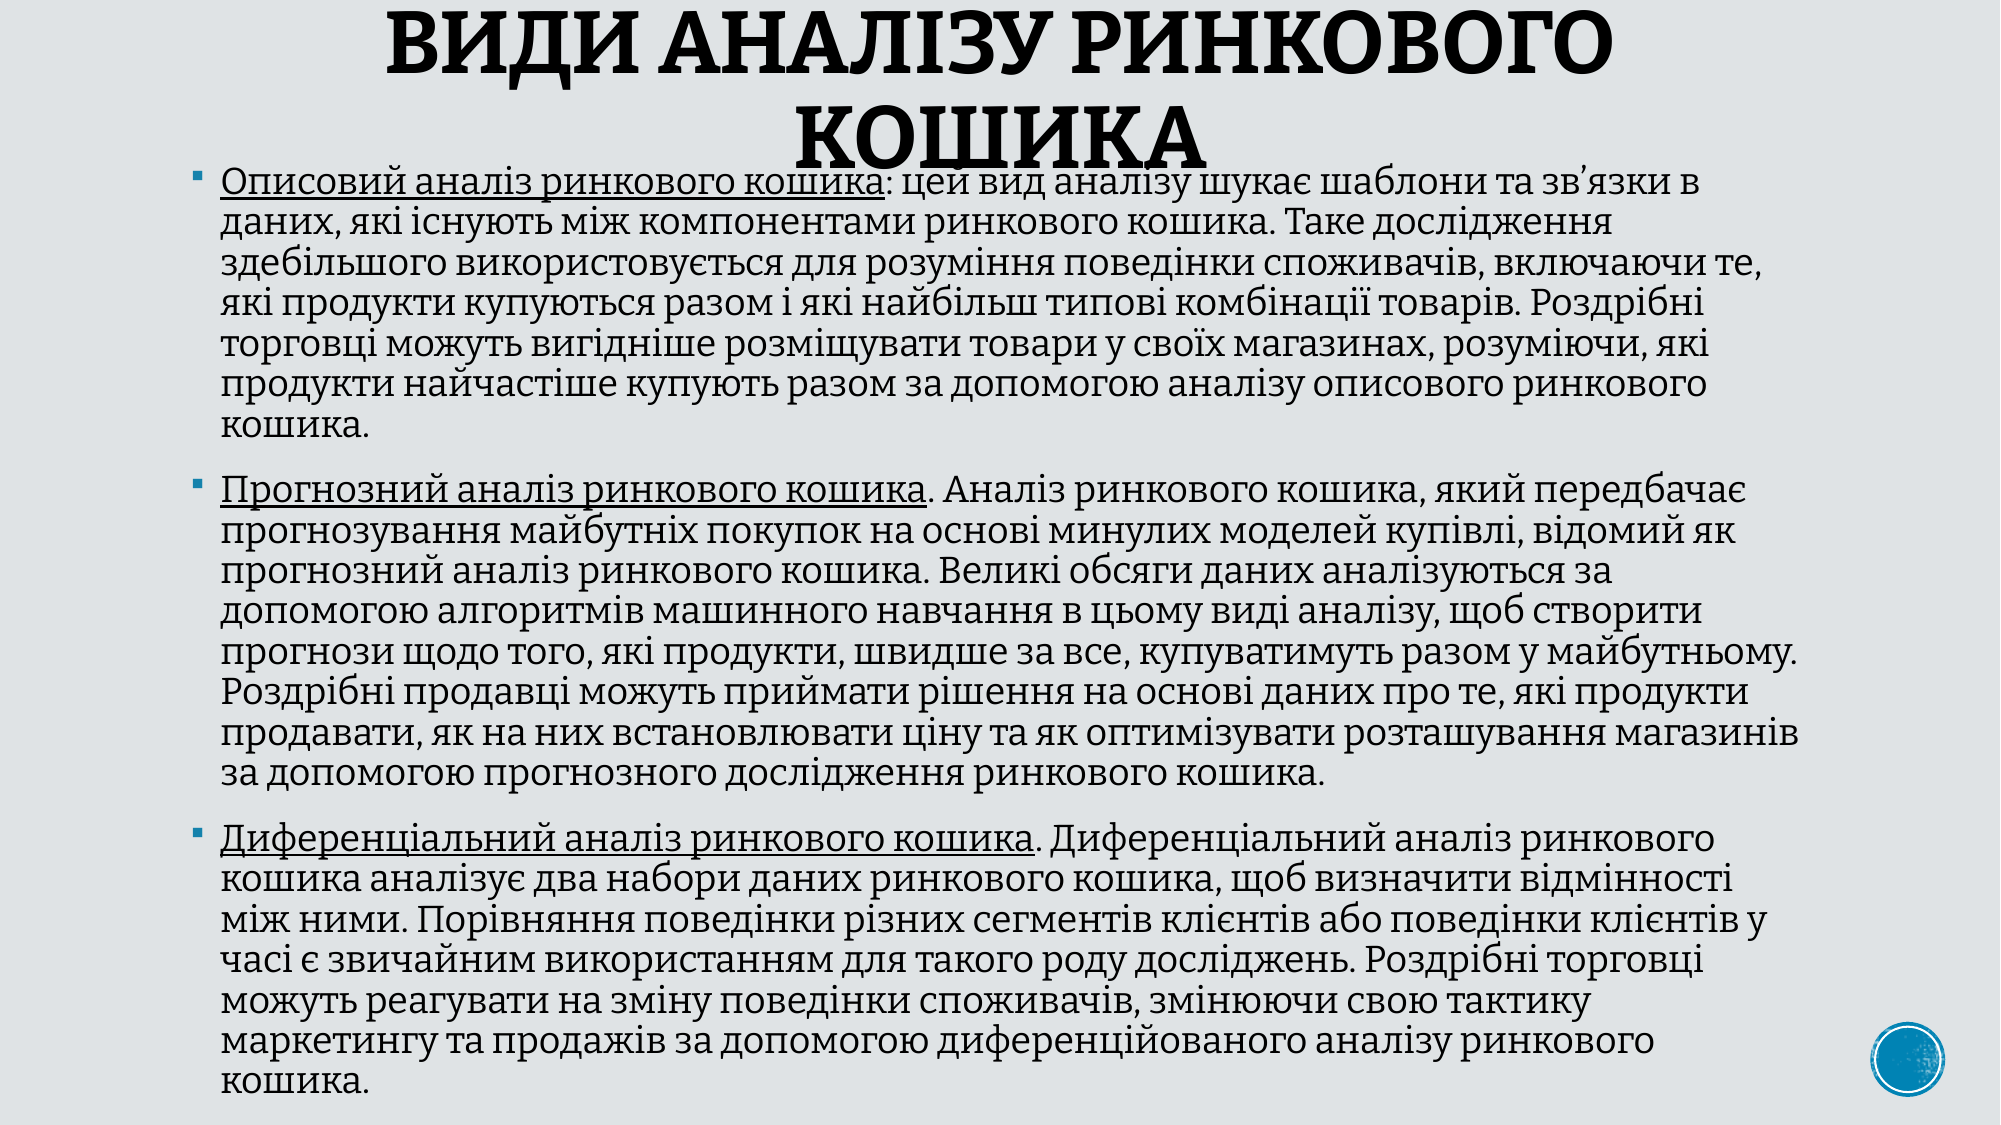

# Види аналізу ринкового кошика
Описовий аналіз ринкового кошика: цей вид аналізу шукає шаблони та зв’язки в даних, які існують між компонентами ринкового кошика. Таке дослідження здебільшого використовується для розуміння поведінки споживачів, включаючи те, які продукти купуються разом і які найбільш типові комбінації товарів. Роздрібні торговці можуть вигідніше розміщувати товари у своїх магазинах, розуміючи, які продукти найчастіше купують разом за допомогою аналізу описового ринкового кошика.
Прогнозний аналіз ринкового кошика. Аналіз ринкового кошика, який передбачає прогнозування майбутніх покупок на основі минулих моделей купівлі, відомий як прогнозний аналіз ринкового кошика. Великі обсяги даних аналізуються за допомогою алгоритмів машинного навчання в цьому виді аналізу, щоб створити прогнози щодо того, які продукти, швидше за все, купуватимуть разом у майбутньому. Роздрібні продавці можуть приймати рішення на основі даних про те, які продукти продавати, як на них встановлювати ціну та як оптимізувати розташування магазинів за допомогою прогнозного дослідження ринкового кошика.
Диференціальний аналіз ринкового кошика. Диференціальний аналіз ринкового кошика аналізує два набори даних ринкового кошика, щоб визначити відмінності між ними. Порівняння поведінки різних сегментів клієнтів або поведінки клієнтів у часі є звичайним використанням для такого роду досліджень. Роздрібні торговці можуть реагувати на зміну поведінки споживачів, змінюючи свою тактику маркетингу та продажів за допомогою диференційованого аналізу ринкового кошика.